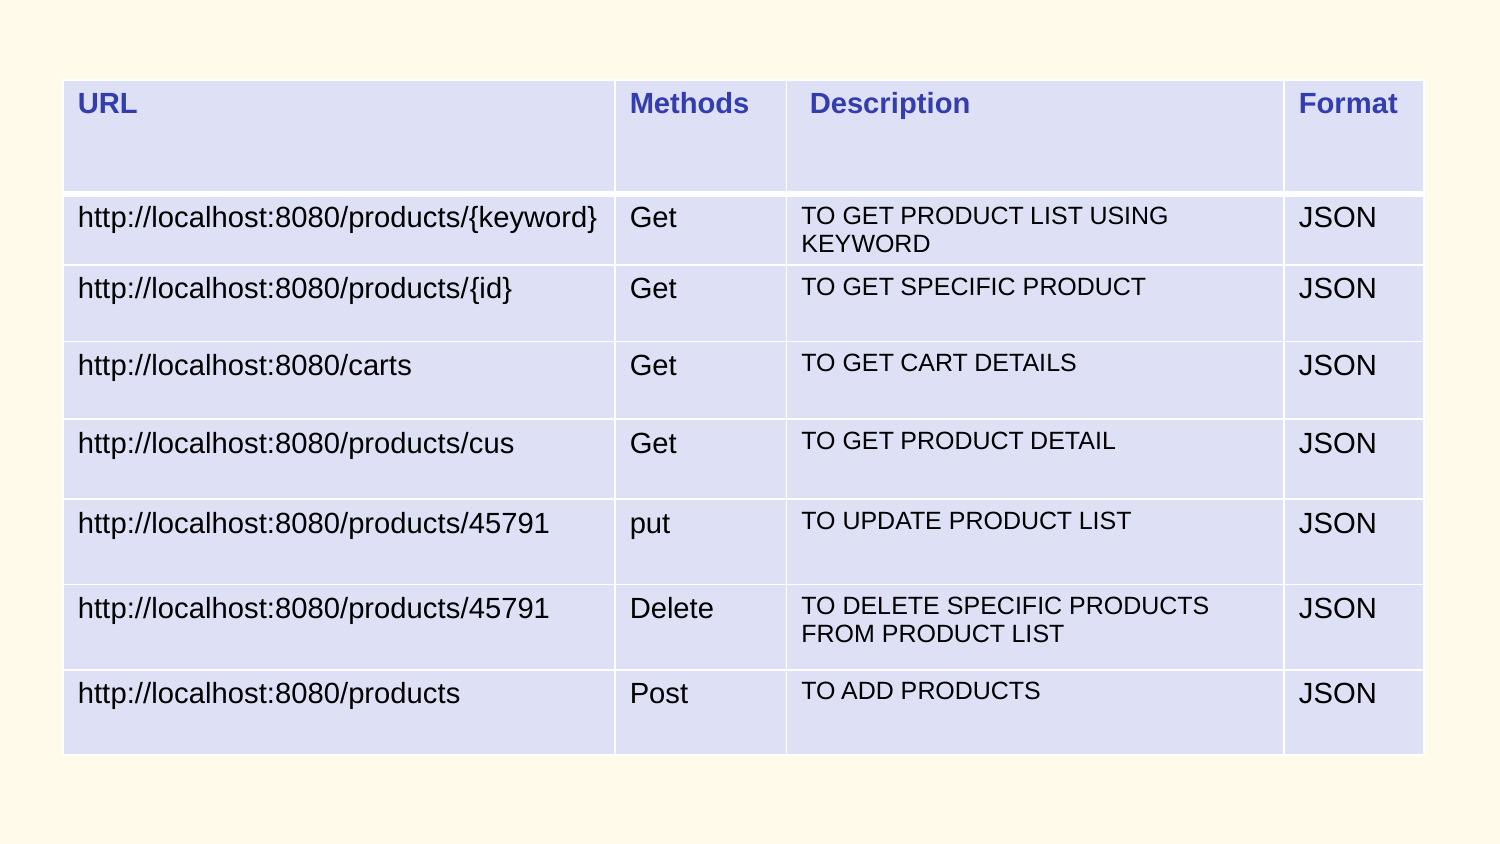

| URL | Methods | Description | Format |
| --- | --- | --- | --- |
| http://localhost:8080/products/{keyword} | Get | TO GET PRODUCT LIST USING KEYWORD | JSON |
| http://localhost:8080/products/{id} | Get | TO GET SPECIFIC PRODUCT | JSON |
| http://localhost:8080/carts | Get | TO GET CART DETAILS | JSON |
| http://localhost:8080/products/cus | Get | TO GET PRODUCT DETAIL | JSON |
| http://localhost:8080/products/45791 | put | TO UPDATE PRODUCT LIST | JSON |
| http://localhost:8080/products/45791 | Delete | TO DELETE SPECIFIC PRODUCTS FROM PRODUCT LIST | JSON |
| http://localhost:8080/products | Post | TO ADD PRODUCTS | JSON |